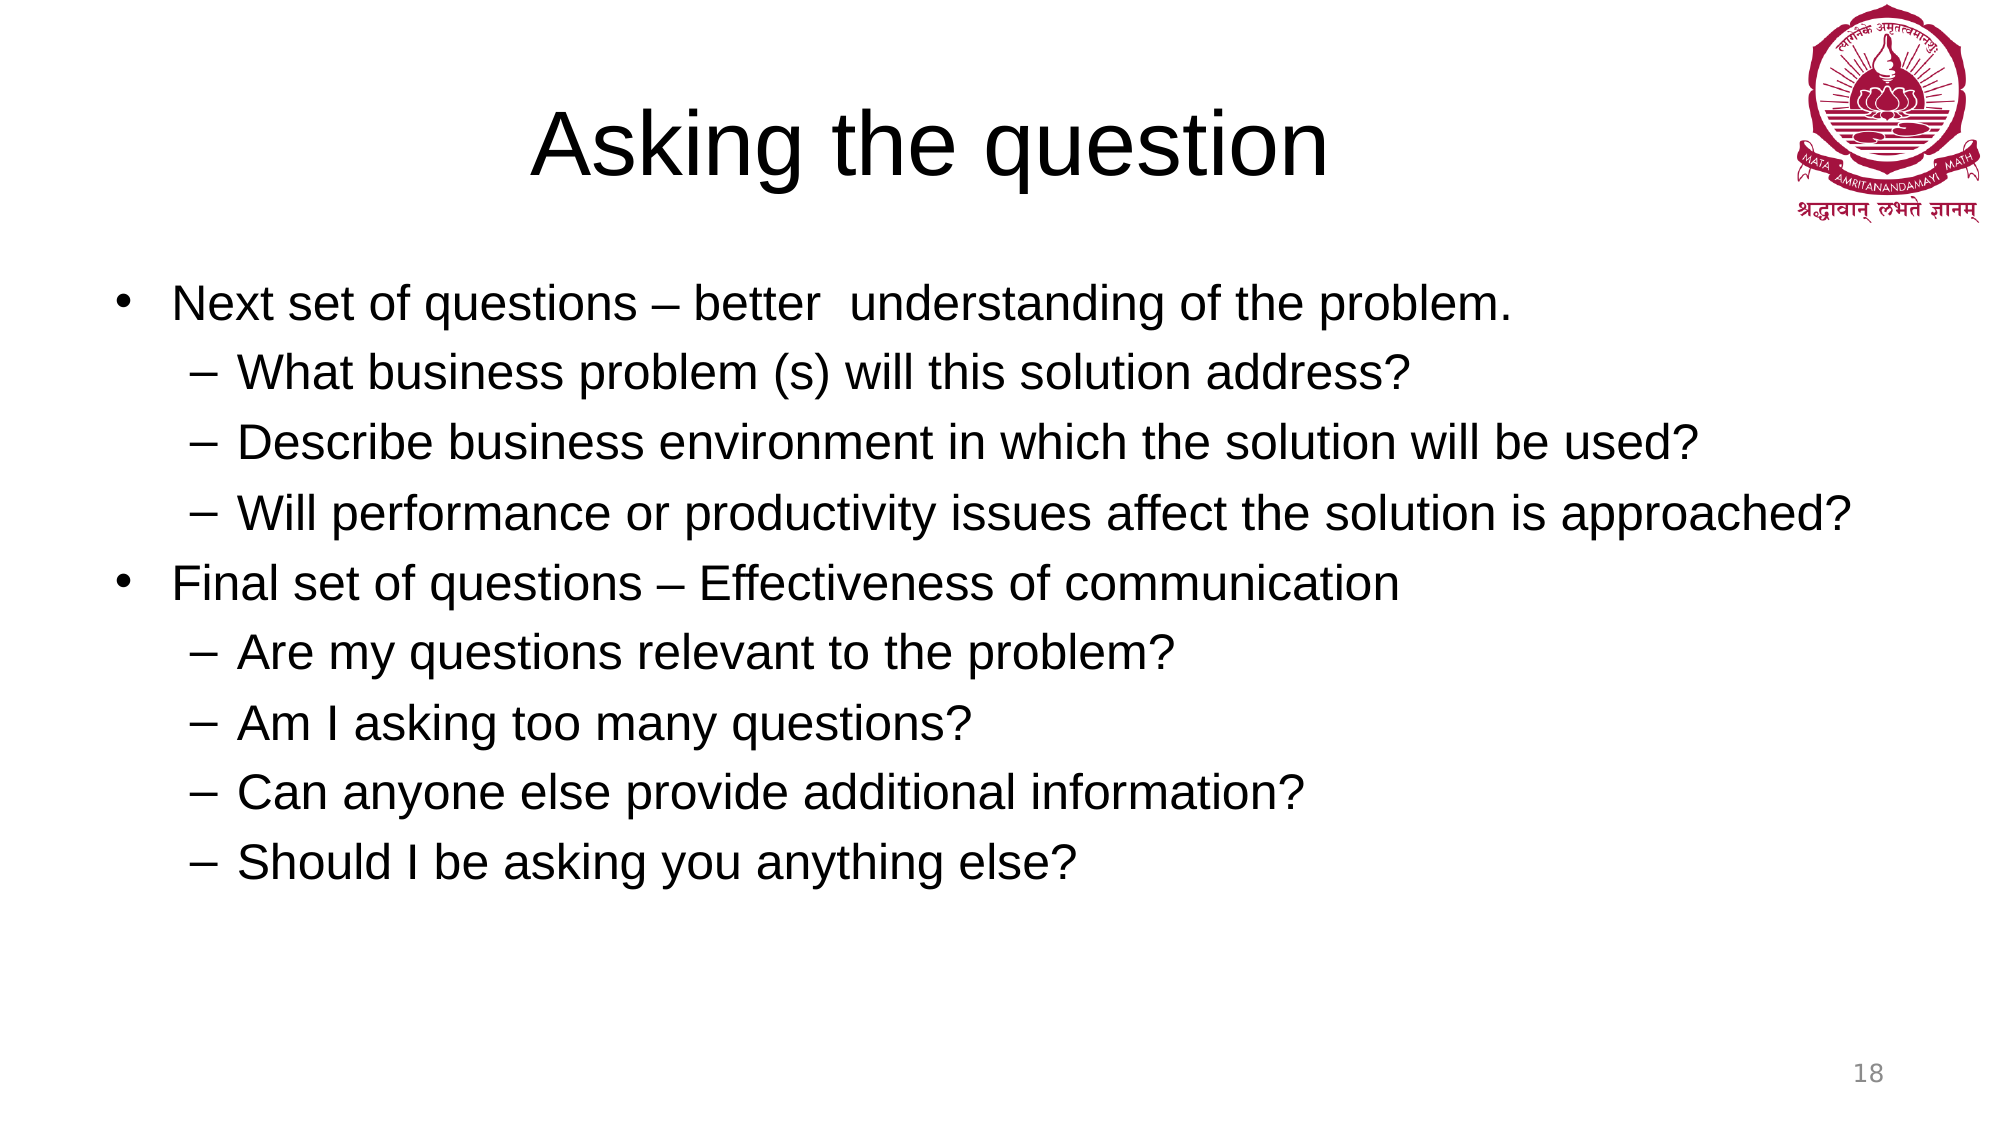

# Asking the question
Next set of questions – better  understanding of the problem.
What business problem (s) will this solution address?
Describe business environment in which the solution will be used?
Will performance or productivity issues affect the solution is approached?
Final set of questions – Effectiveness of communication
Are my questions relevant to the problem?
Am I asking too many questions?
Can anyone else provide additional information?
Should I be asking you anything else?

18